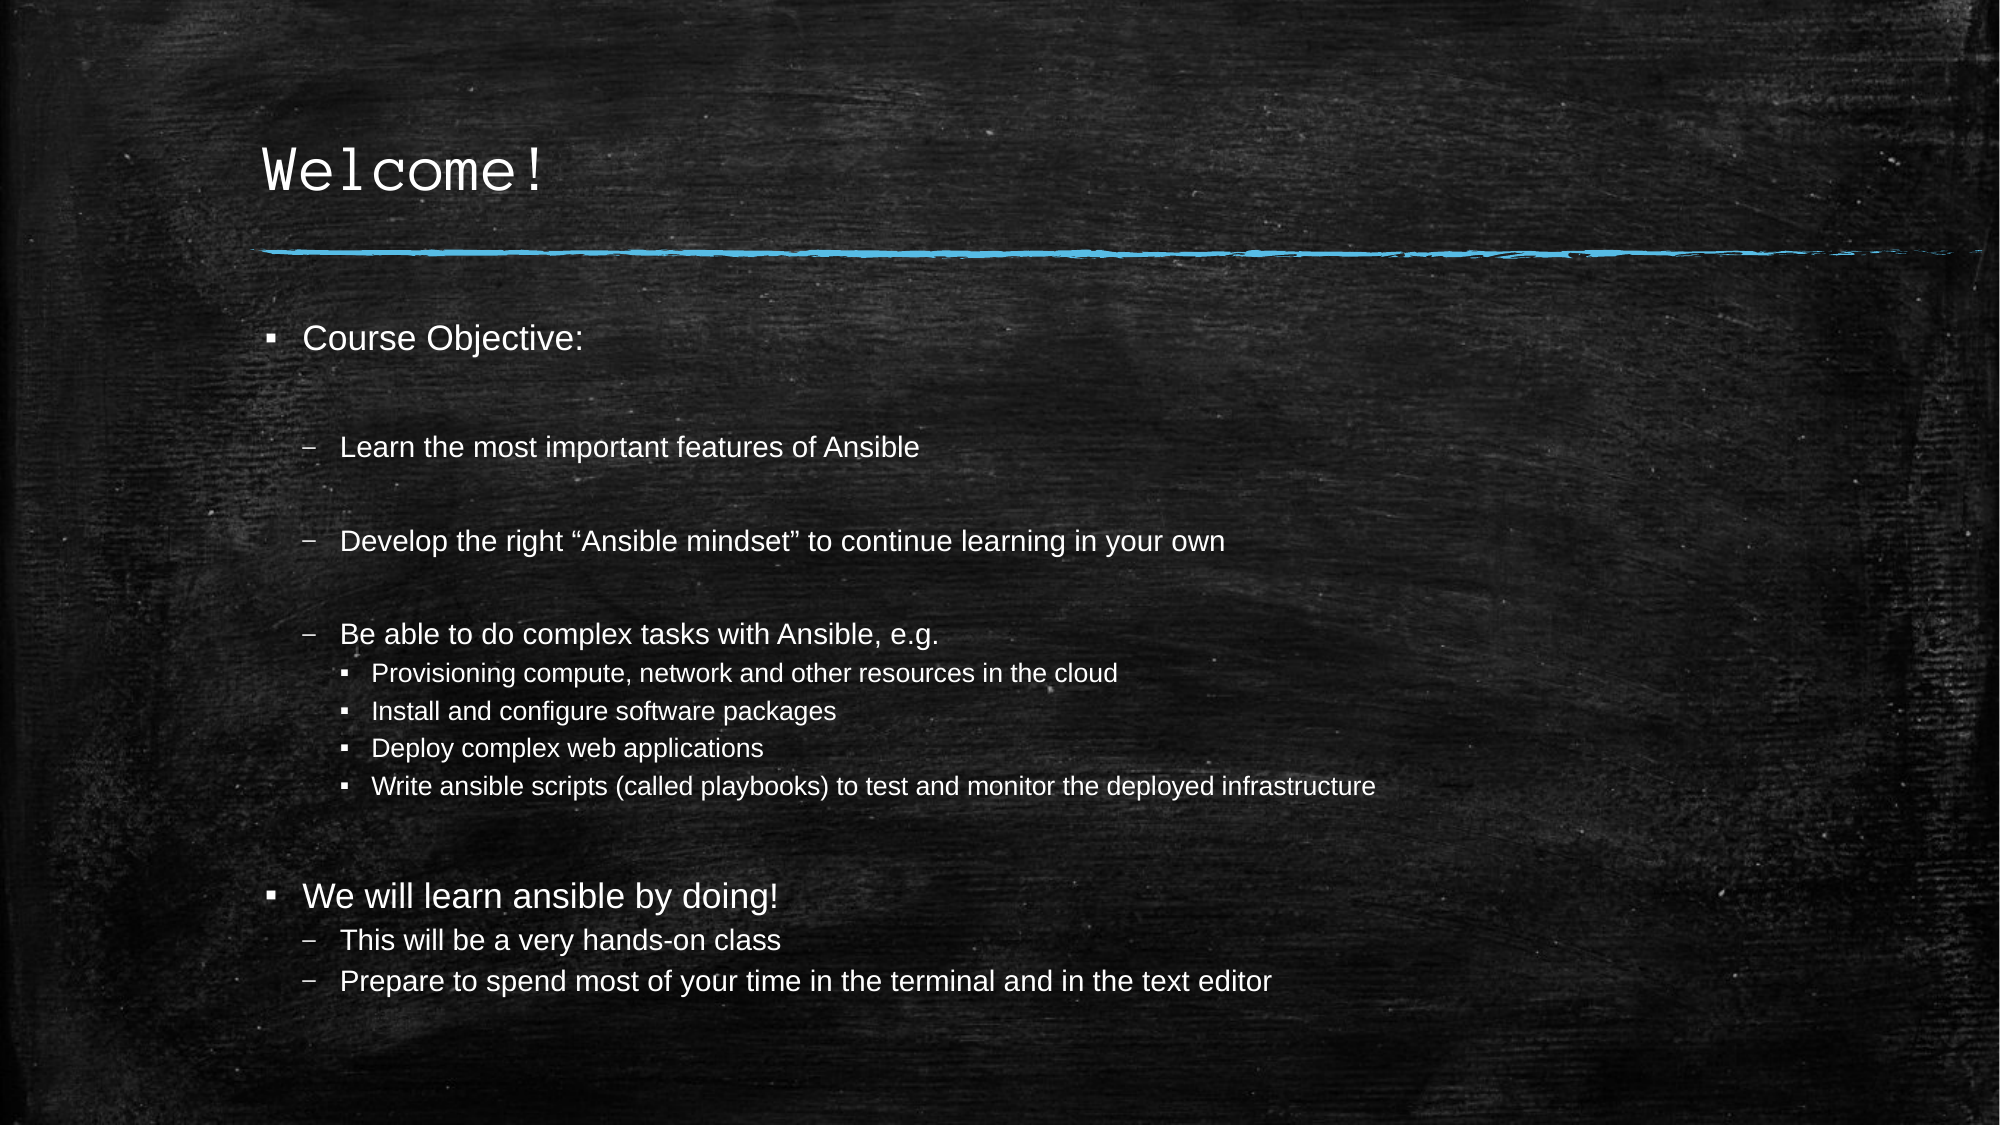

# Welcome!
Course Objective:

Learn the most important features of Ansible

Develop the right “Ansible mindset” to continue learning in your own

Be able to do complex tasks with Ansible, e.g.
Provisioning compute, network and other resources in the cloud
Install and configure software packages
Deploy complex web applications
Write ansible scripts (called playbooks) to test and monitor the deployed infrastructure

We will learn ansible by doing!
This will be a very hands-on class
Prepare to spend most of your time in the terminal and in the text editor